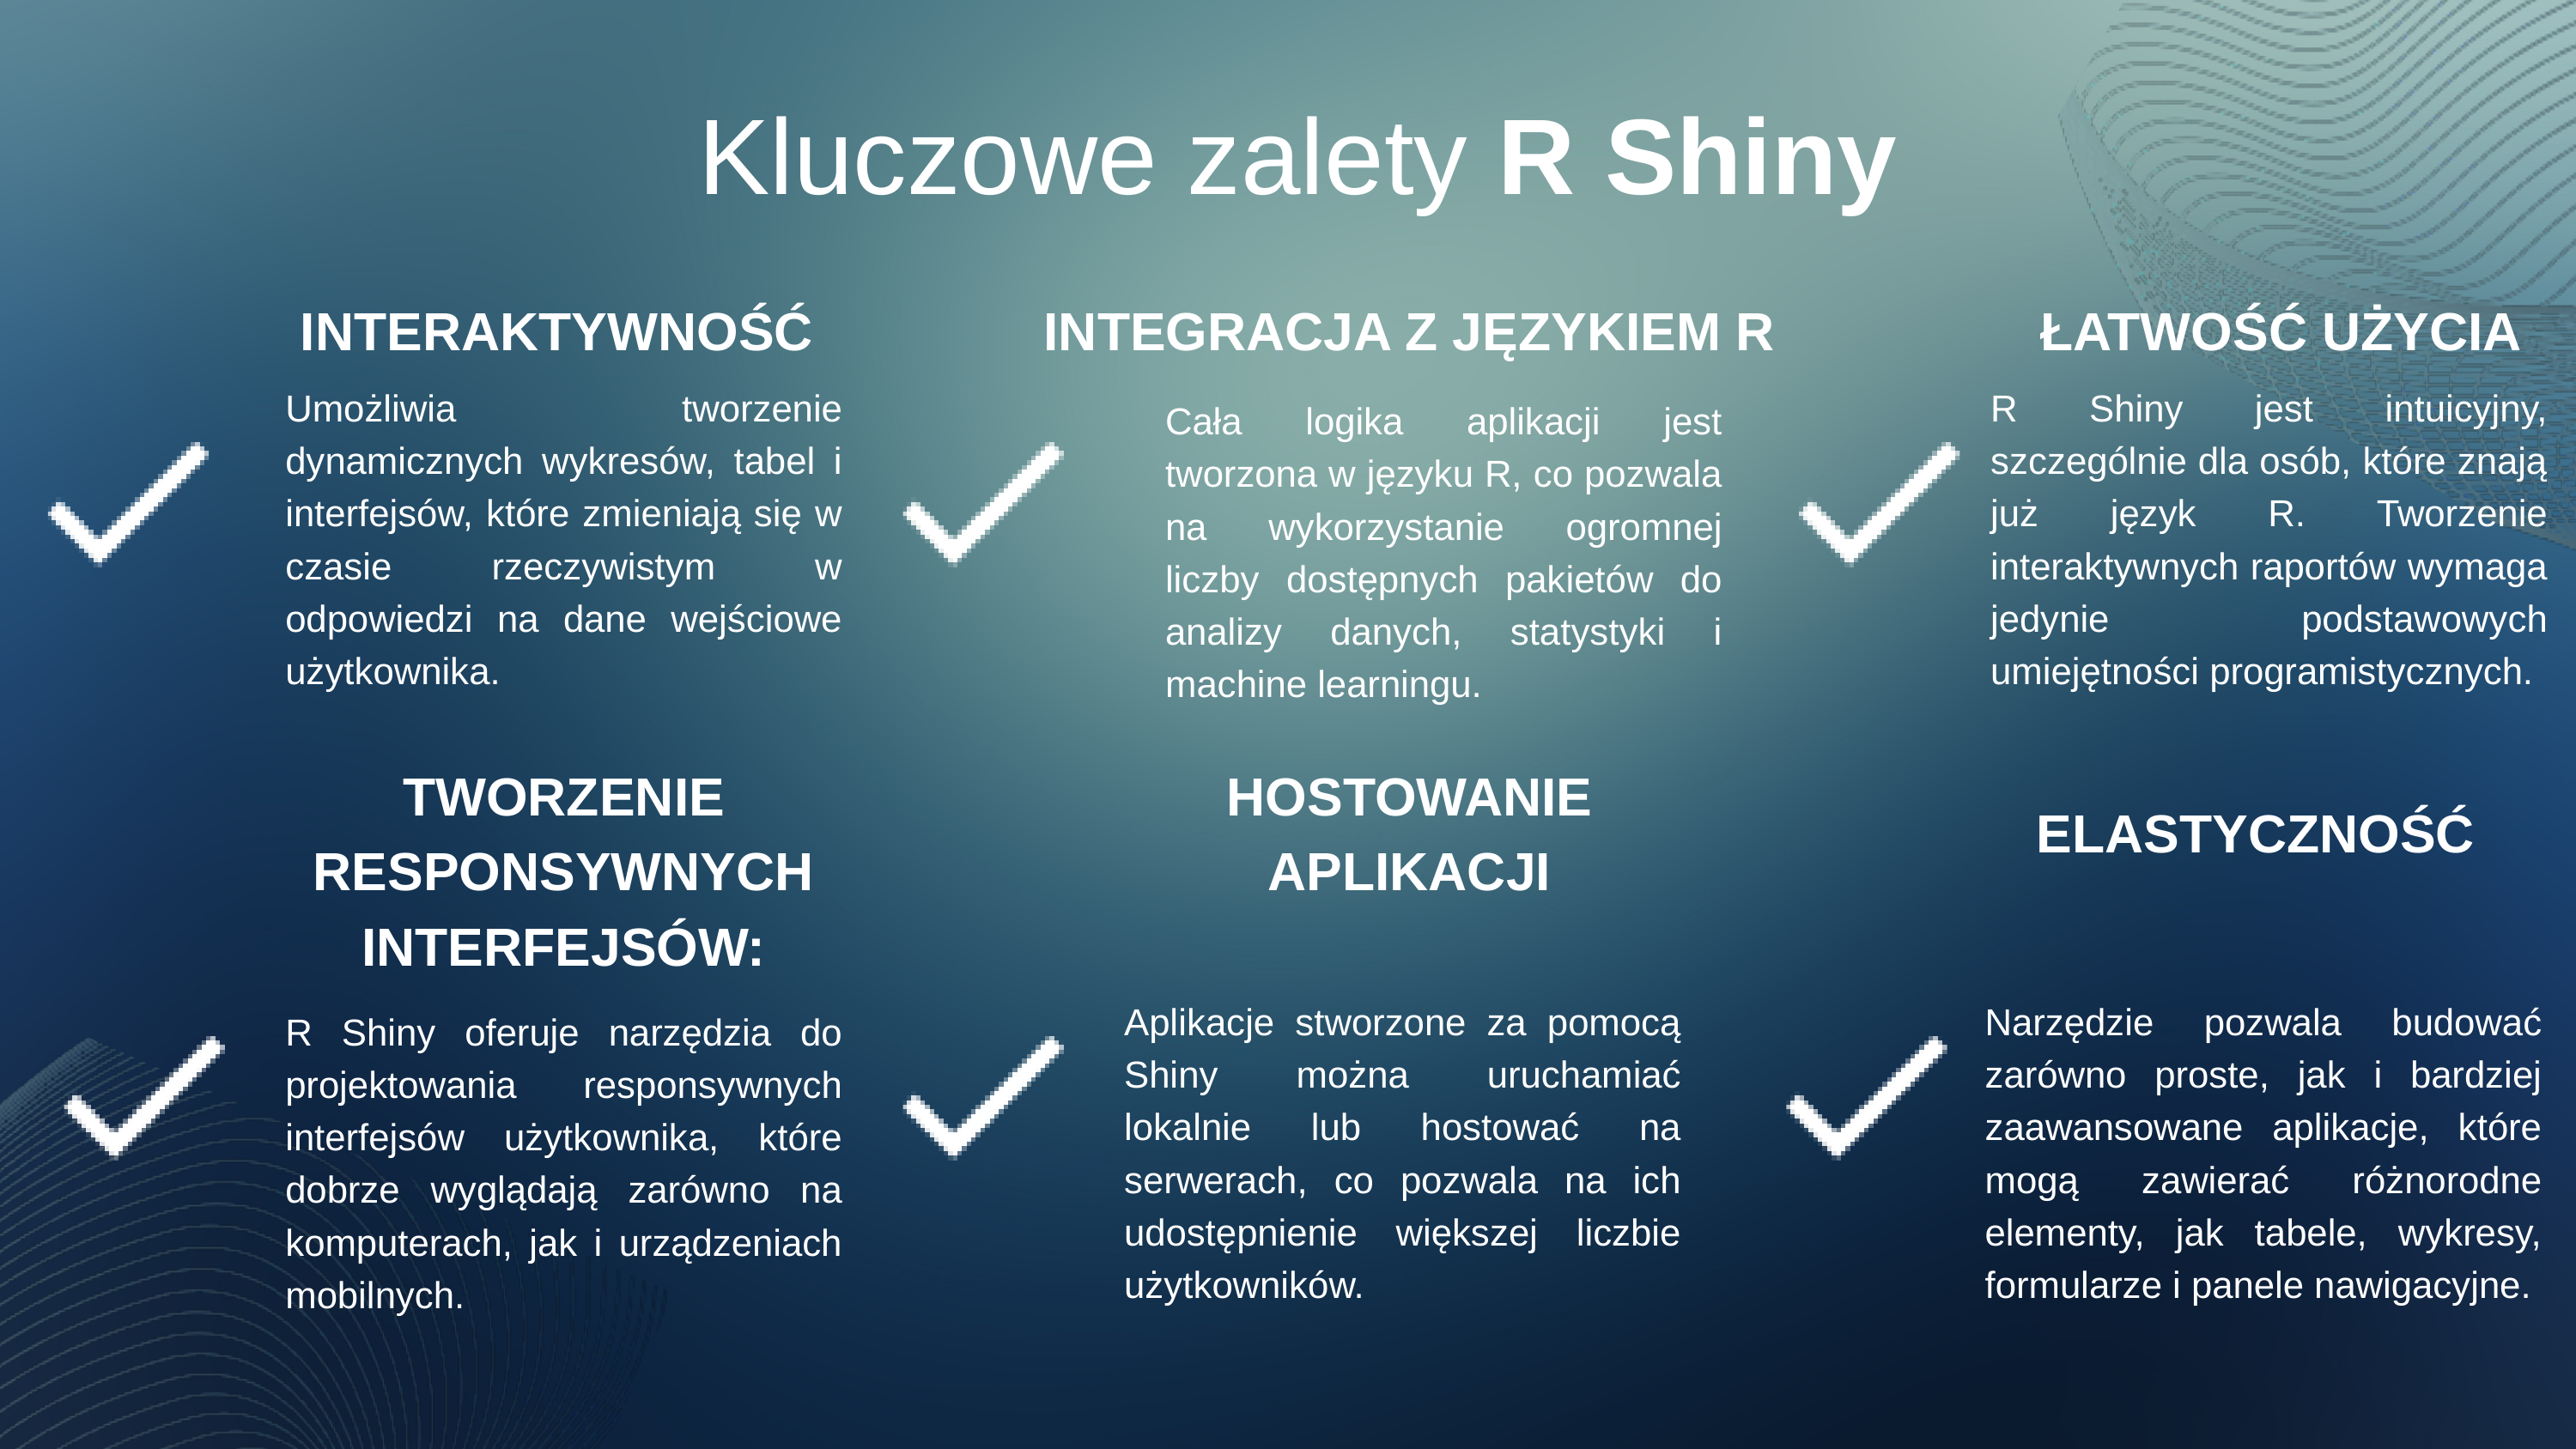

Kluczowe zalety R Shiny
INTERAKTYWNOŚĆ
INTEGRACJA Z JĘZYKIEM R
ŁATWOŚĆ UŻYCIA
Umożliwia tworzenie dynamicznych wykresów, tabel i interfejsów, które zmieniają się w czasie rzeczywistym w odpowiedzi na dane wejściowe użytkownika.
R Shiny jest intuicyjny, szczególnie dla osób, które znają już język R. Tworzenie interaktywnych raportów wymaga jedynie podstawowych umiejętności programistycznych.
Cała logika aplikacji jest tworzona w języku R, co pozwala na wykorzystanie ogromnej liczby dostępnych pakietów do analizy danych, statystyki i machine learningu.

TWORZENIE RESPONSYWNYCH INTERFEJSÓW:
HOSTOWANIE APLIKACJI
ELASTYCZNOŚĆ
Aplikacje stworzone za pomocą Shiny można uruchamiać lokalnie lub hostować na serwerach, co pozwala na ich udostępnienie większej liczbie użytkowników.
Narzędzie pozwala budować zarówno proste, jak i bardziej zaawansowane aplikacje, które mogą zawierać różnorodne elementy, jak tabele, wykresy, formularze i panele nawigacyjne.
R Shiny oferuje narzędzia do projektowania responsywnych interfejsów użytkownika, które dobrze wyglądają zarówno na komputerach, jak i urządzeniach mobilnych.